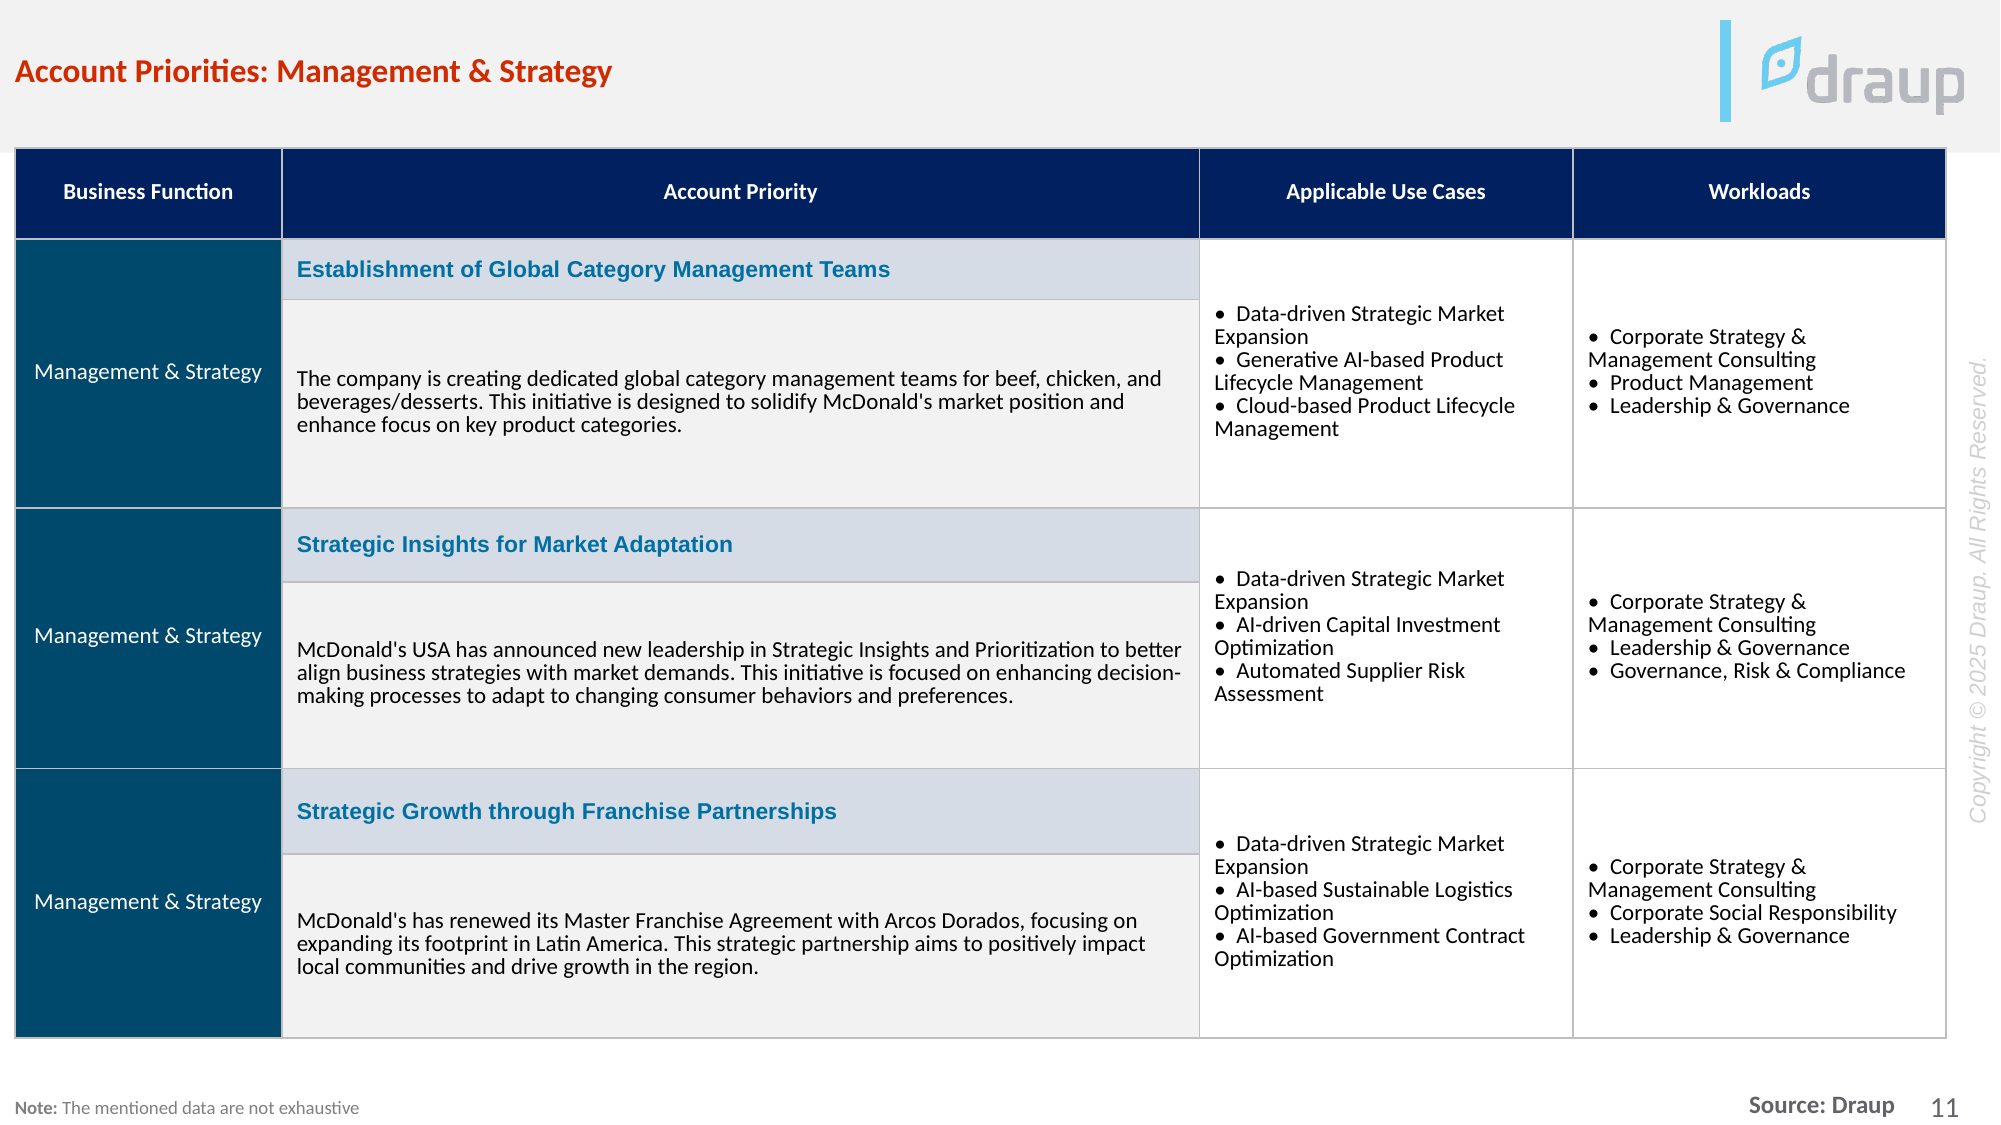

Account Priorities: Management & Strategy
| Business Function | Account Priority | Applicable Use Cases | Workloads |
| --- | --- | --- | --- |
| Management & Strategy | Establishment of Global Category Management Teams | • Data-driven Strategic Market Expansion • Generative AI-based Product Lifecycle Management • Cloud-based Product Lifecycle Management | • Corporate Strategy & Management Consulting • Product Management • Leadership & Governance |
|  | The company is creating dedicated global category management teams for beef, chicken, and beverages/desserts. This initiative is designed to solidify McDonald's market position and enhance focus on key product categories. |  |  |
| Management & Strategy | Strategic Insights for Market Adaptation | • Data-driven Strategic Market Expansion • AI-driven Capital Investment Optimization • Automated Supplier Risk Assessment | • Corporate Strategy & Management Consulting • Leadership & Governance • Governance, Risk & Compliance |
|  | McDonald's USA has announced new leadership in Strategic Insights and Prioritization to better align business strategies with market demands. This initiative is focused on enhancing decision-making processes to adapt to changing consumer behaviors and preferences. |  |  |
| Management & Strategy | Strategic Growth through Franchise Partnerships | • Data-driven Strategic Market Expansion • AI-based Sustainable Logistics Optimization • AI-based Government Contract Optimization | • Corporate Strategy & Management Consulting • Corporate Social Responsibility • Leadership & Governance |
|  | McDonald's has renewed its Master Franchise Agreement with Arcos Dorados, focusing on expanding its footprint in Latin America. This strategic partnership aims to positively impact local communities and drive growth in the region. |  |  |
Note: The mentioned data are not exhaustive